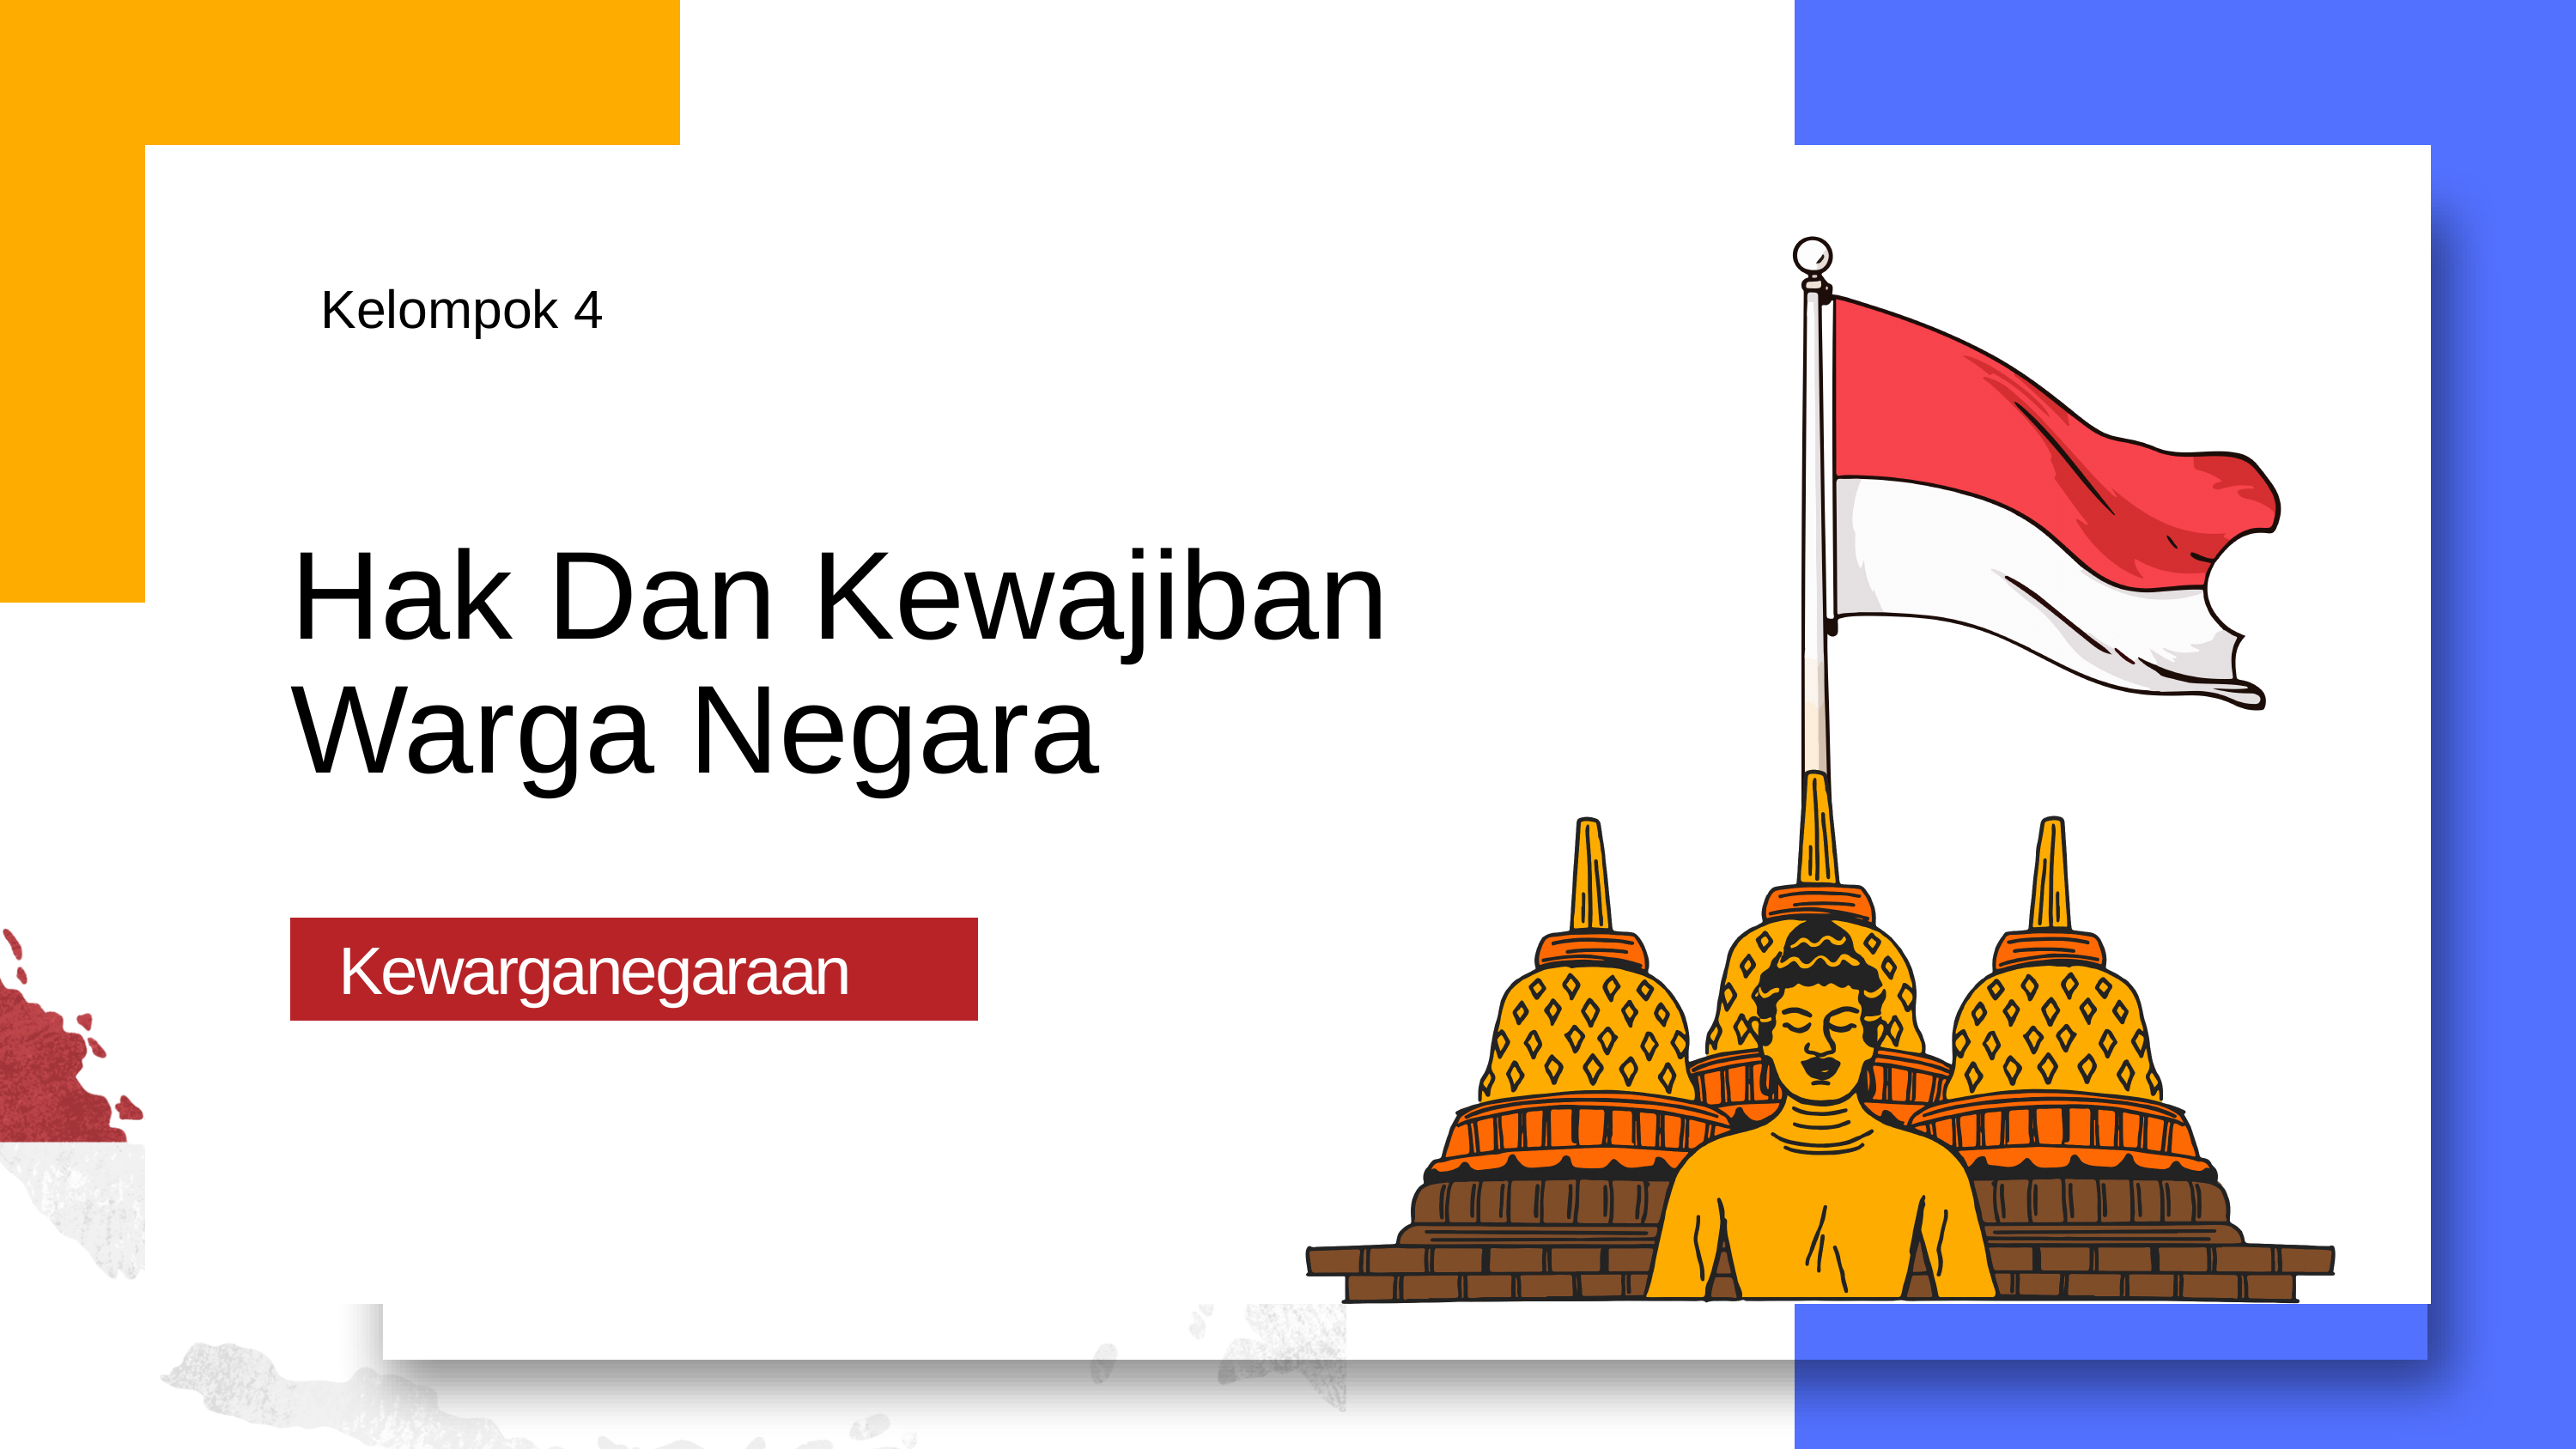

Kelompok 4
Hak Dan Kewajiban Warga Negara

Kewarganegaraan